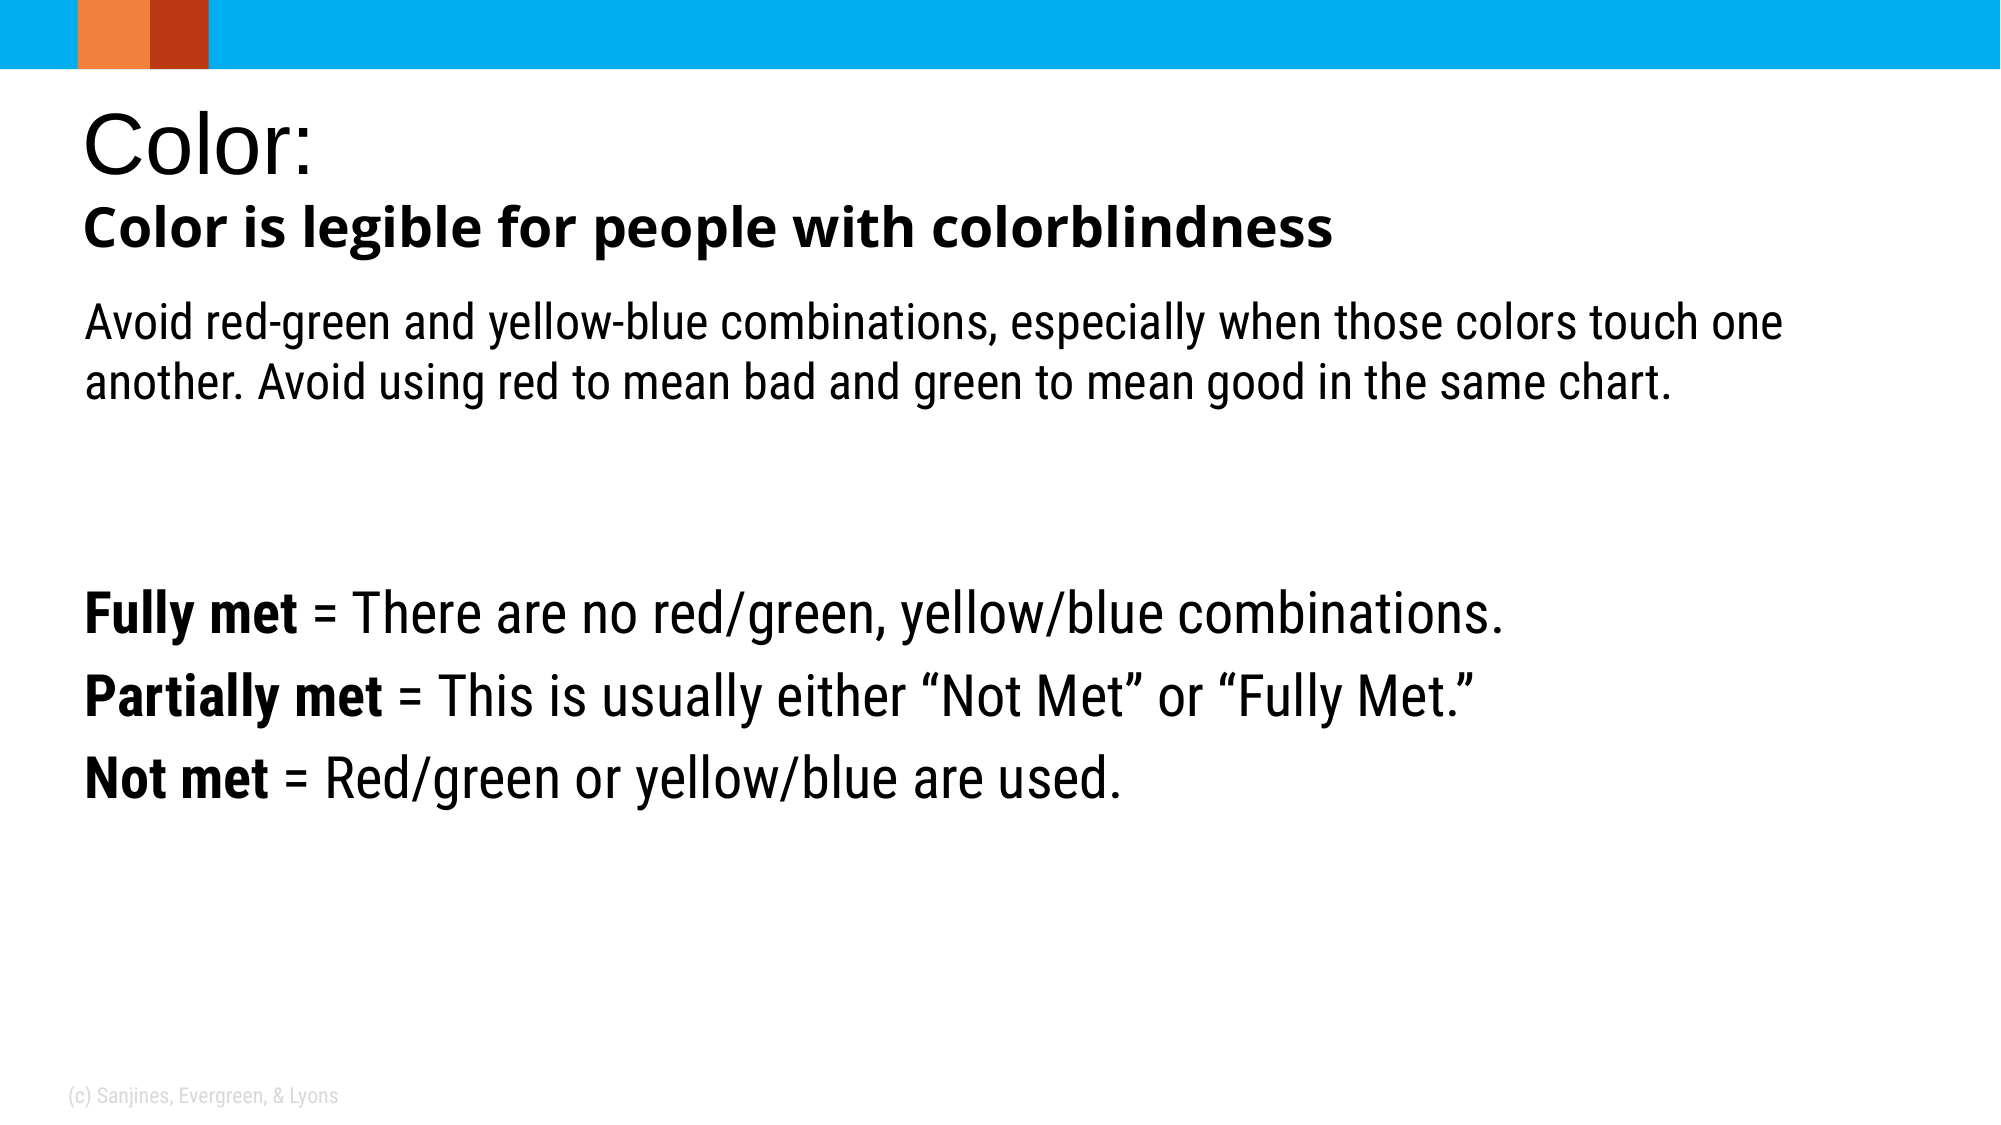

Color:
Color is legible for people with colorblindness
Avoid red-green and yellow-blue combinations, especially when those colors touch one another. Avoid using red to mean bad and green to mean good in the same chart.
Fully met = There are no red/green, yellow/blue combinations.
Partially met = This is usually either “Not Met” or “Fully Met.”
Not met = Red/green or yellow/blue are used.
(c) Sanjines, Evergreen, & Lyons